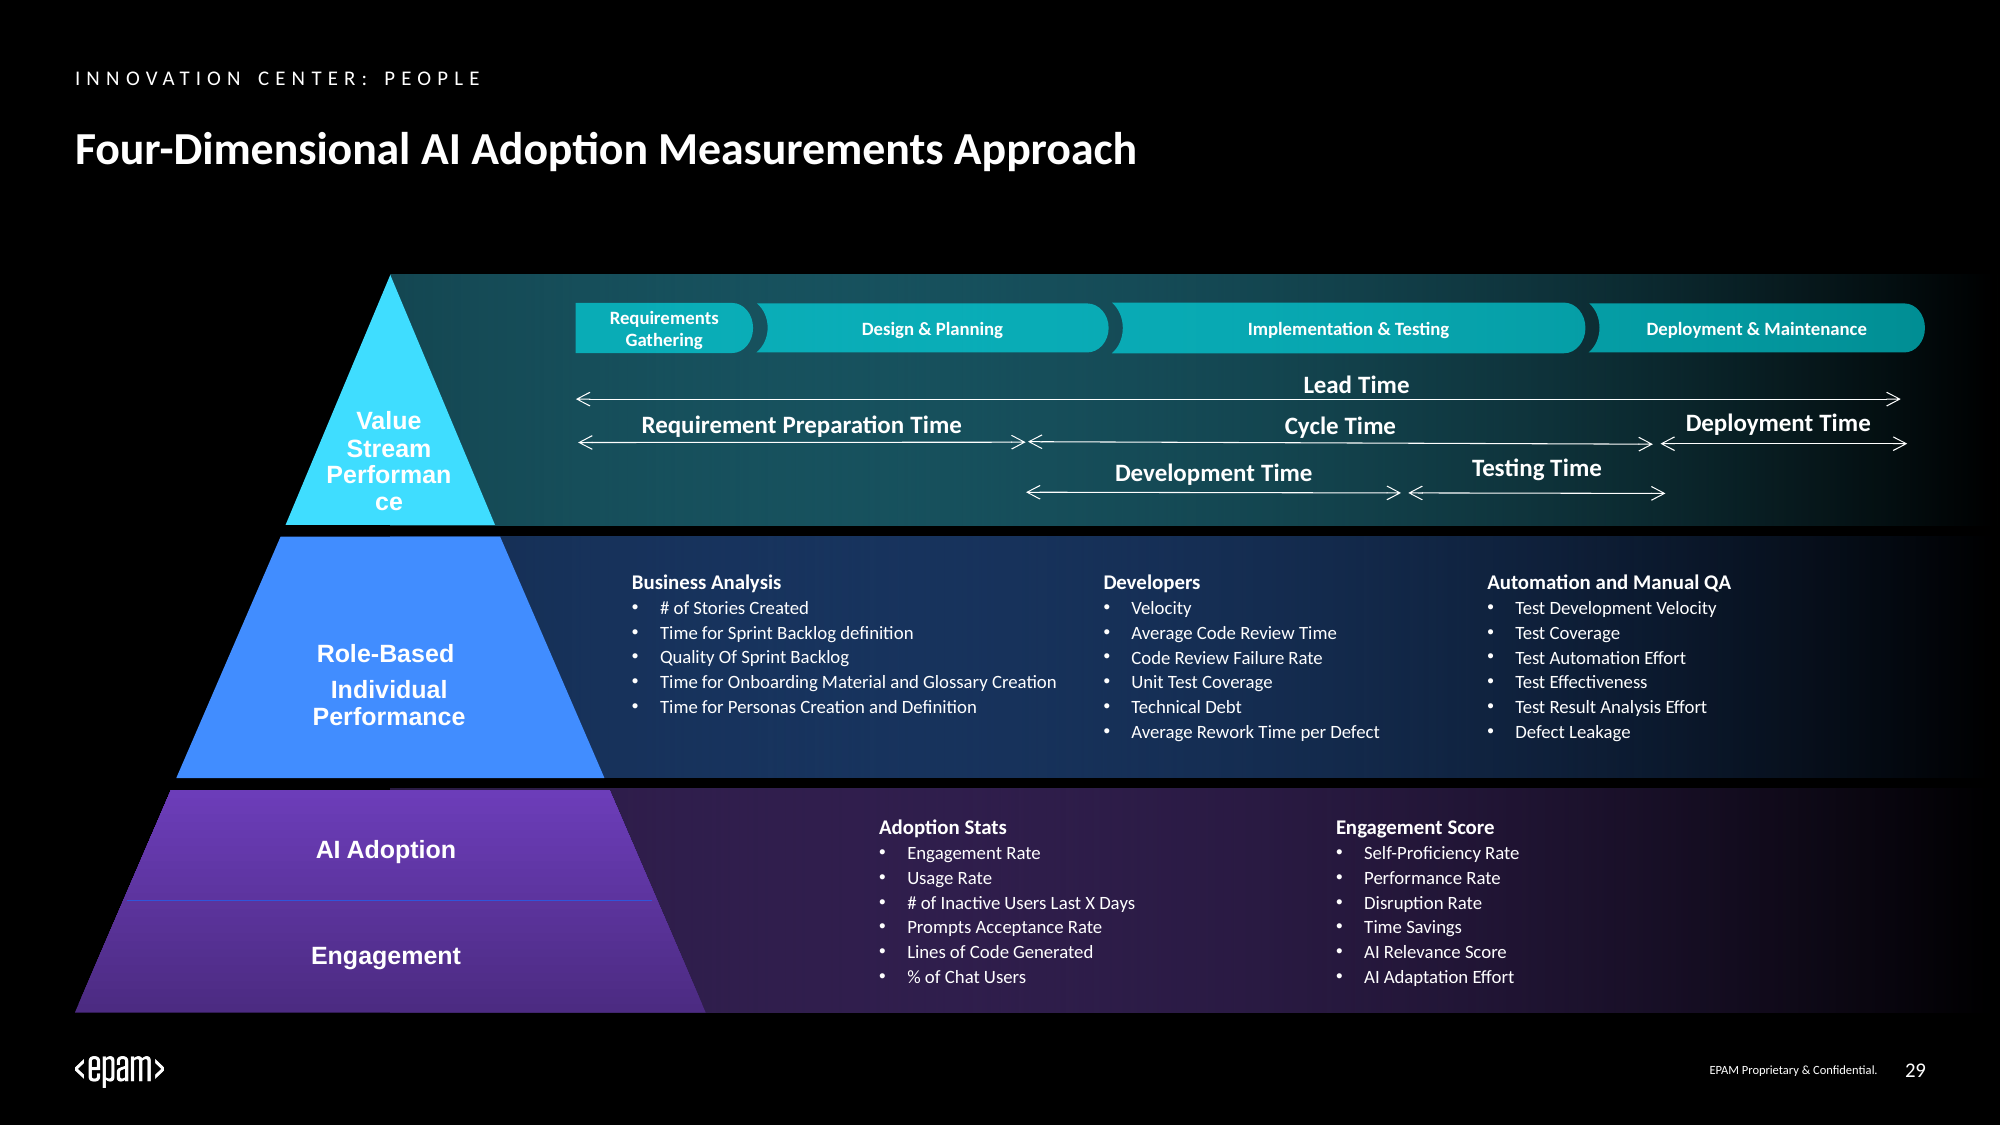

Innovation center: People
# Four-Dimensional AI Adoption Measurements Approach

Implementation & Testing
Requirements Gathering
Design & Planning
Deployment & Maintenance
Lead Time
Deployment Time
Requirement Preparation Time
Cycle Time
Value Stream Performance
Development Time
Testing Time

Business Analysis
# of Stories Created
Time for Sprint Backlog definition
Quality Of Sprint Backlog
Time for Onboarding Material and Glossary Creation
Time for Personas Creation and Definition
Developers
Velocity
Average Code Review Time
Code Review Failure Rate
Unit Test Coverage
Technical Debt
Average Rework Time per Defect
Automation and Manual QA
Test Development Velocity
Test Coverage
Test Automation Effort
Test Effectiveness
Test Result Analysis Effort
Defect Leakage

Role-Based
Individual Performance

Adoption Stats
Engagement Rate
Usage Rate
# of Inactive Users Last X Days
Prompts Acceptance Rate
Lines of Code Generated
% of Chat Users
Engagement Score
Self-Proficiency Rate
Performance Rate
Disruption Rate
Time Savings
AI Relevance Score
AI Adaptation Effort
AI Adoption
Engagement